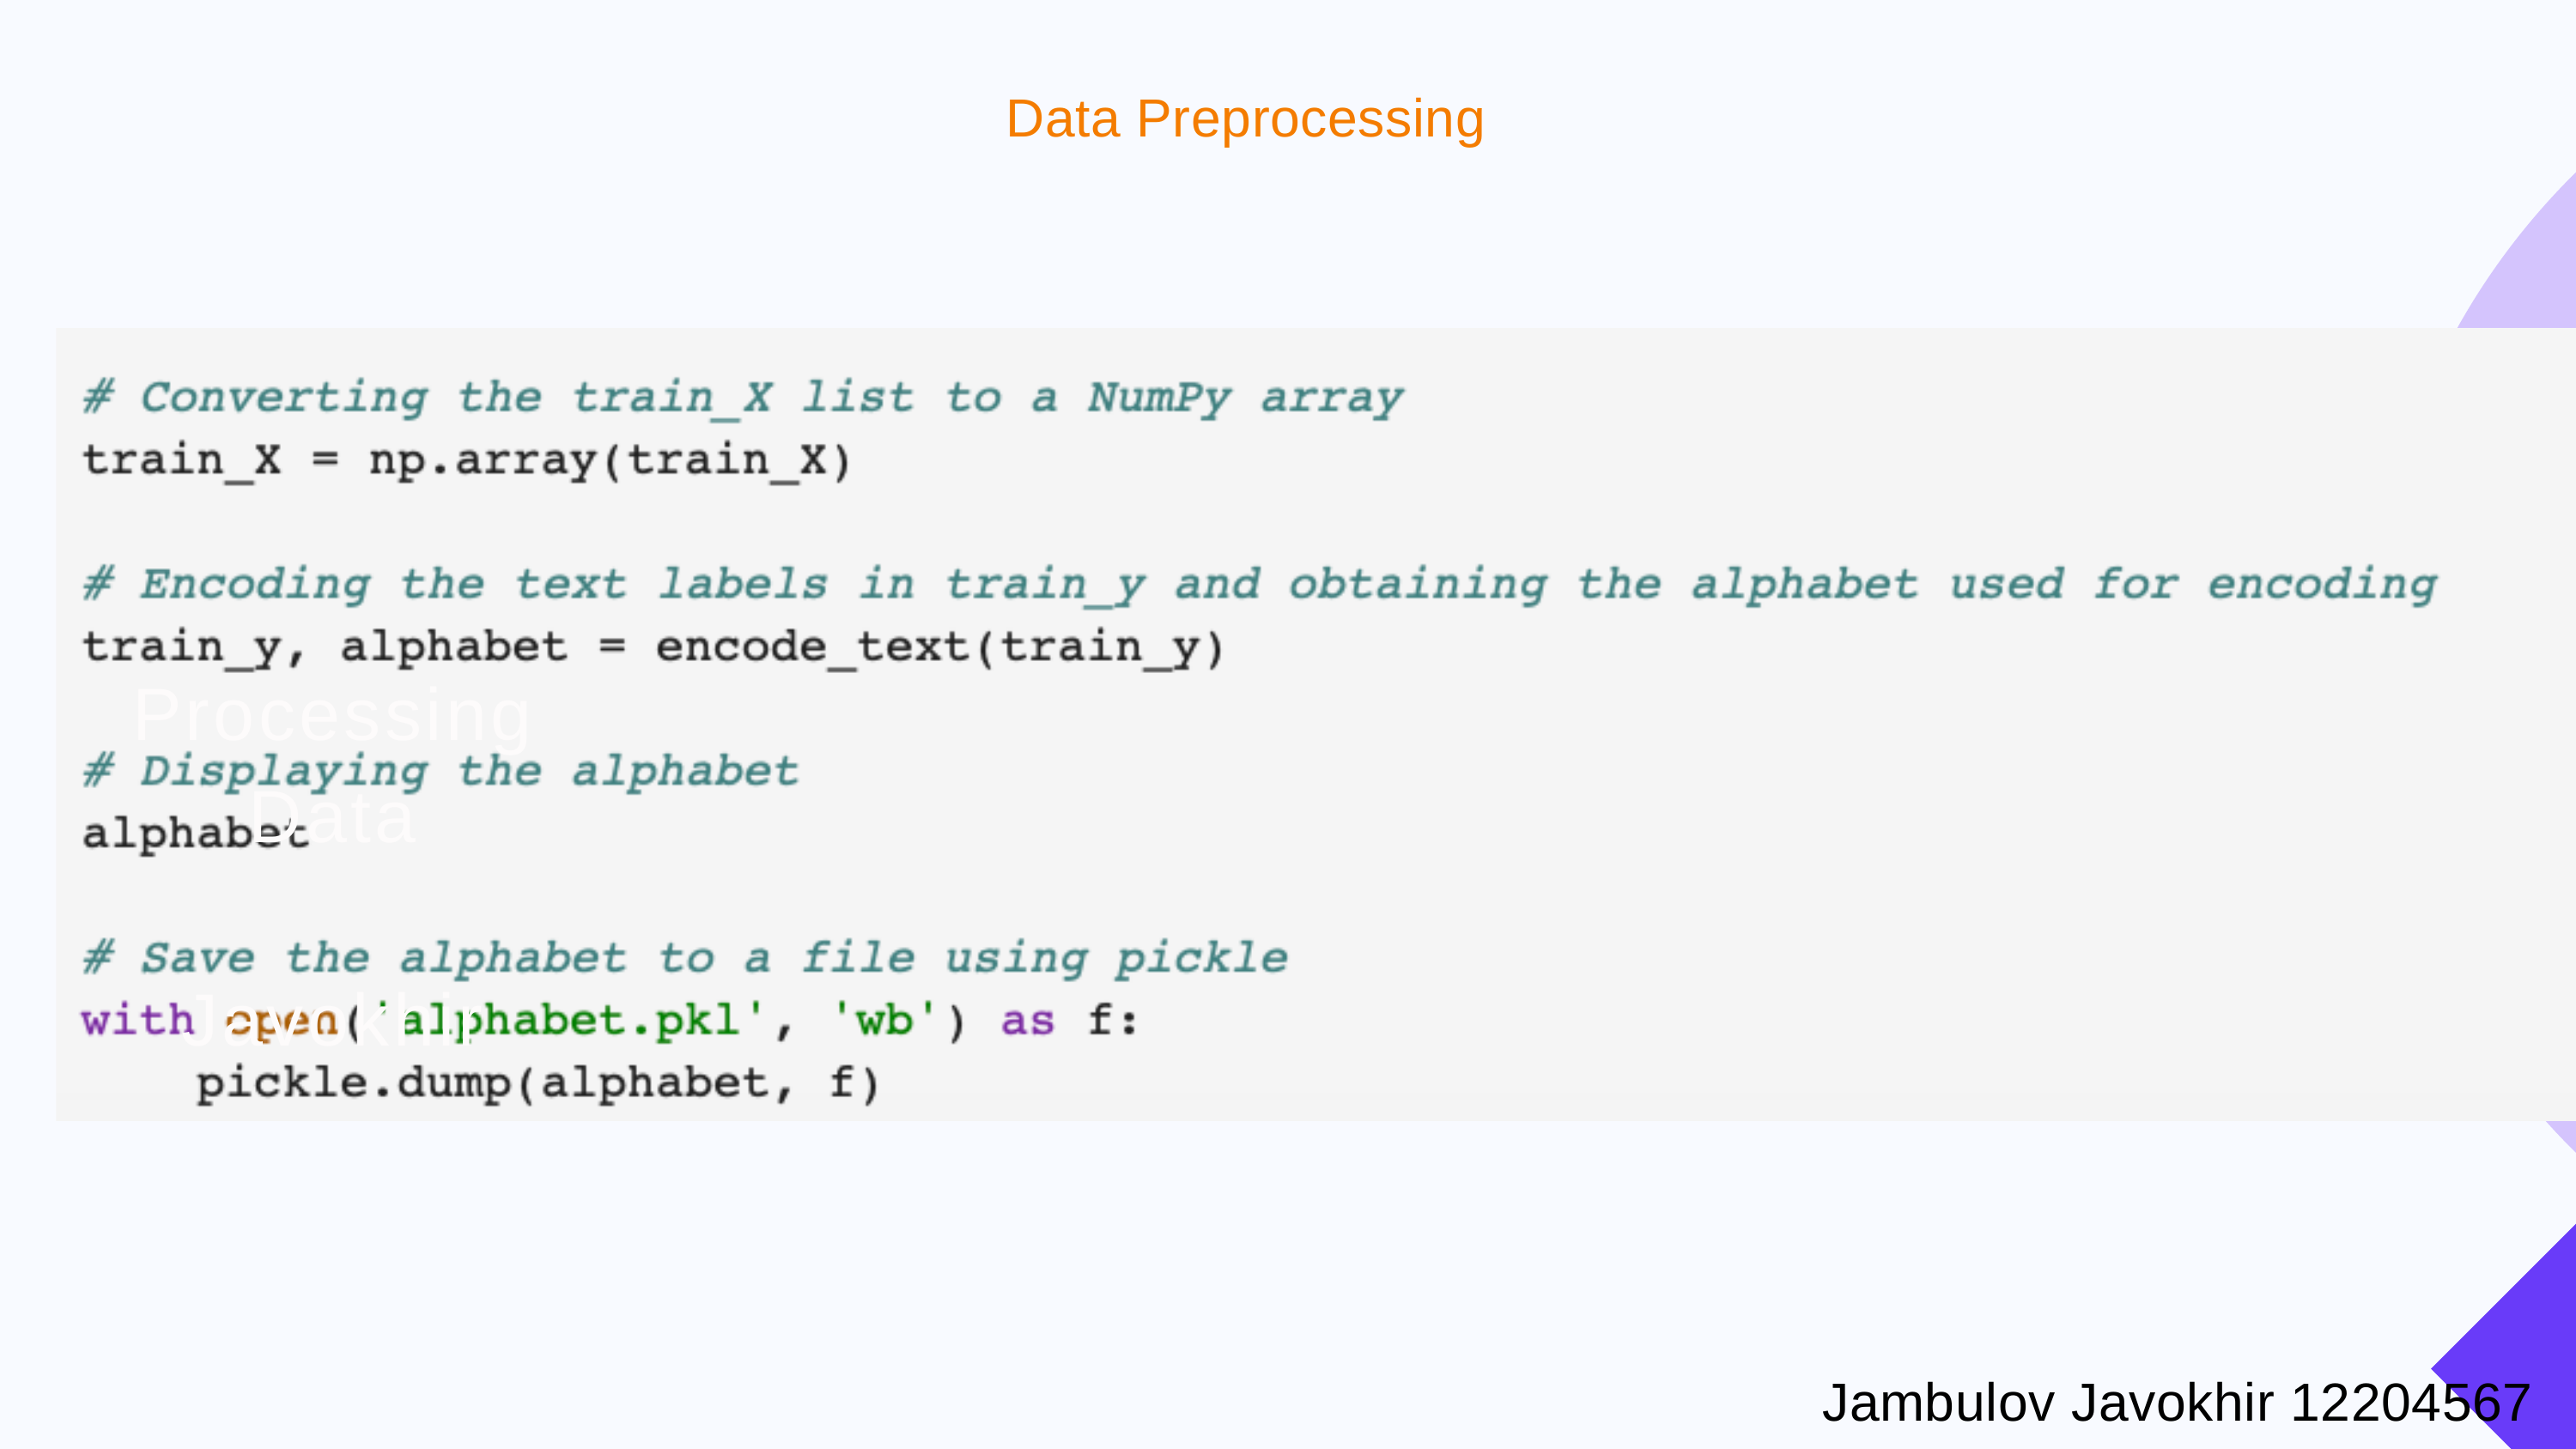

Data Preprocessing

Processing
Data

Javokhir

Jambulov Javokhir 12204567